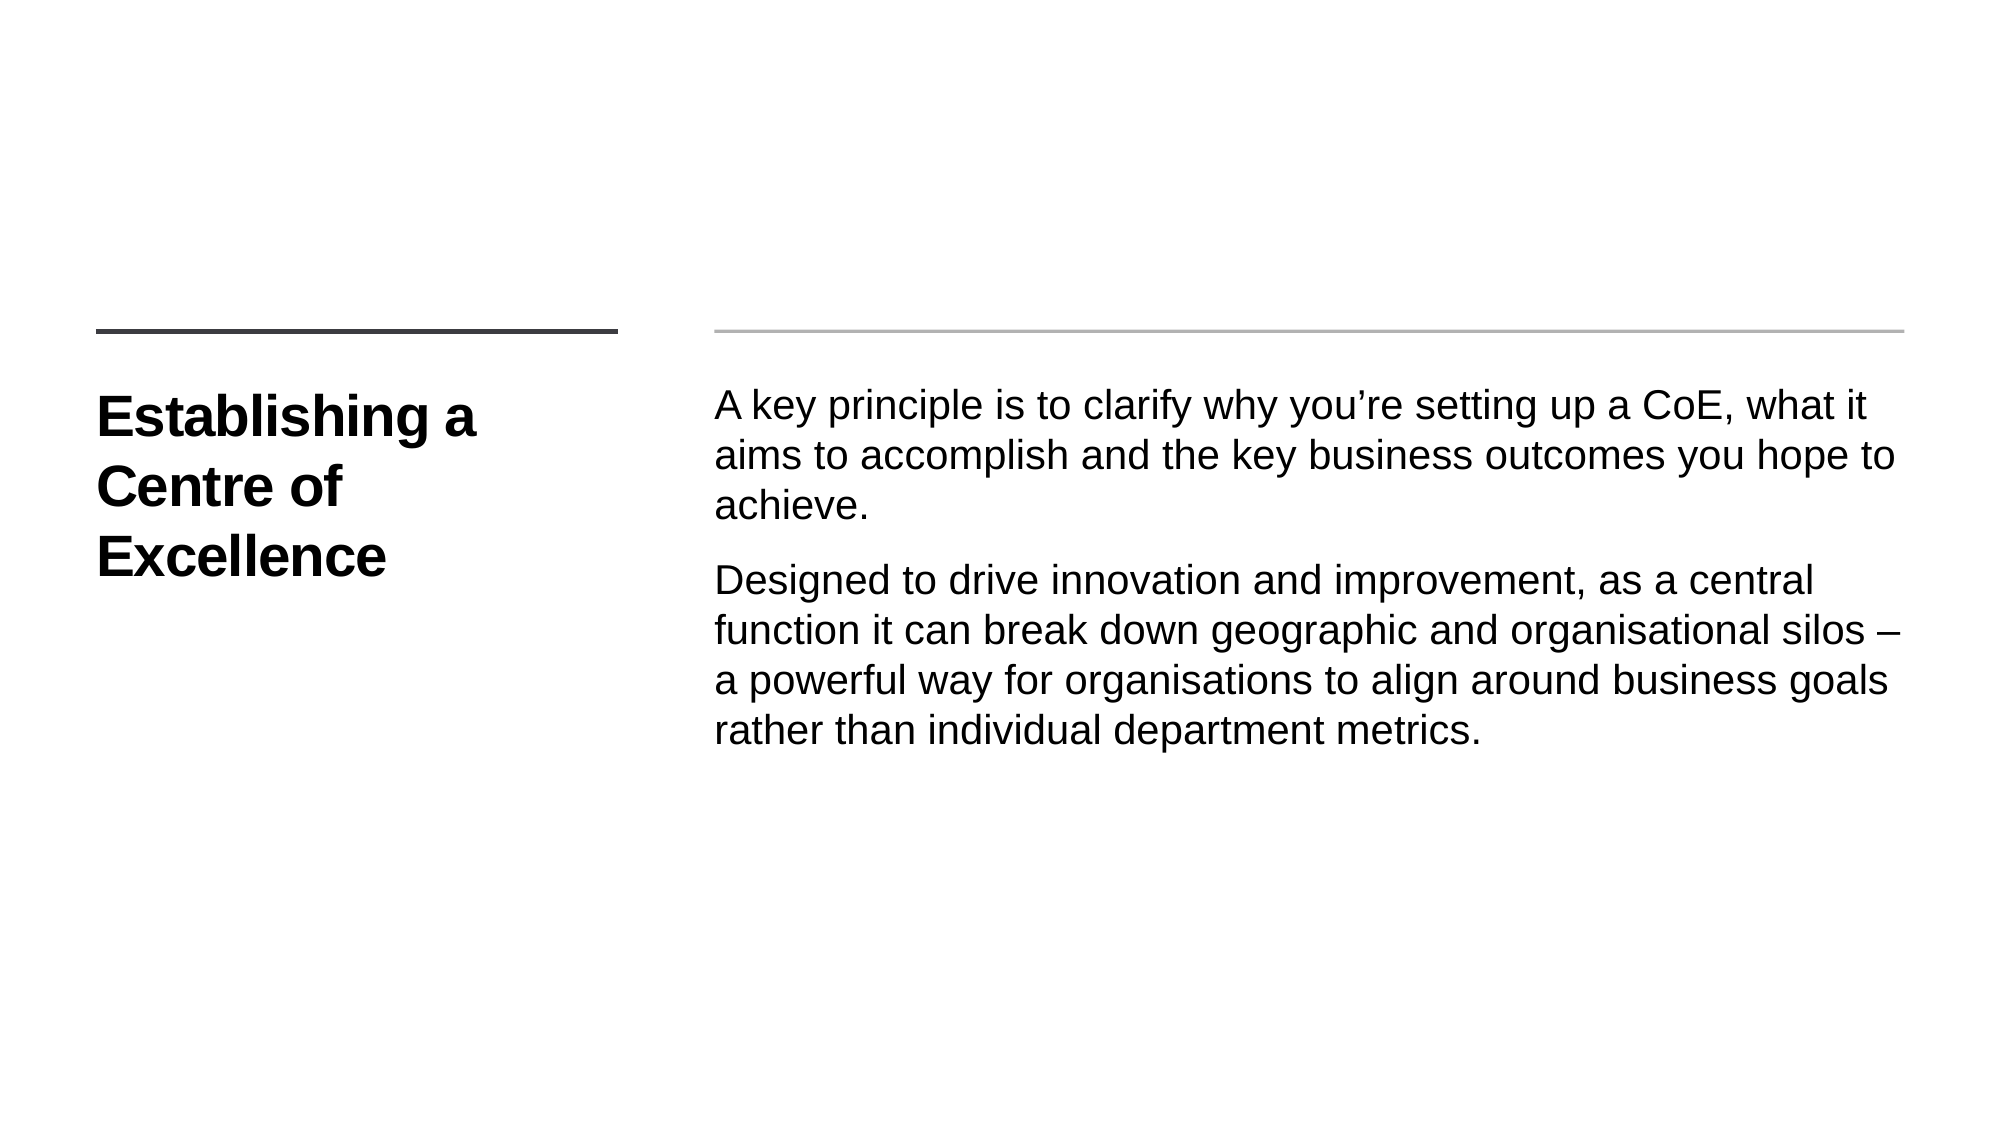

# Establishing a Centre of Excellence
A key principle is to clarify why you’re setting up a CoE, what it aims to accomplish and the key business outcomes you hope to achieve.
Designed to drive innovation and improvement, as a central function it can break down geographic and organisational silos – a powerful way for organisations to align around business goals rather than individual department metrics.